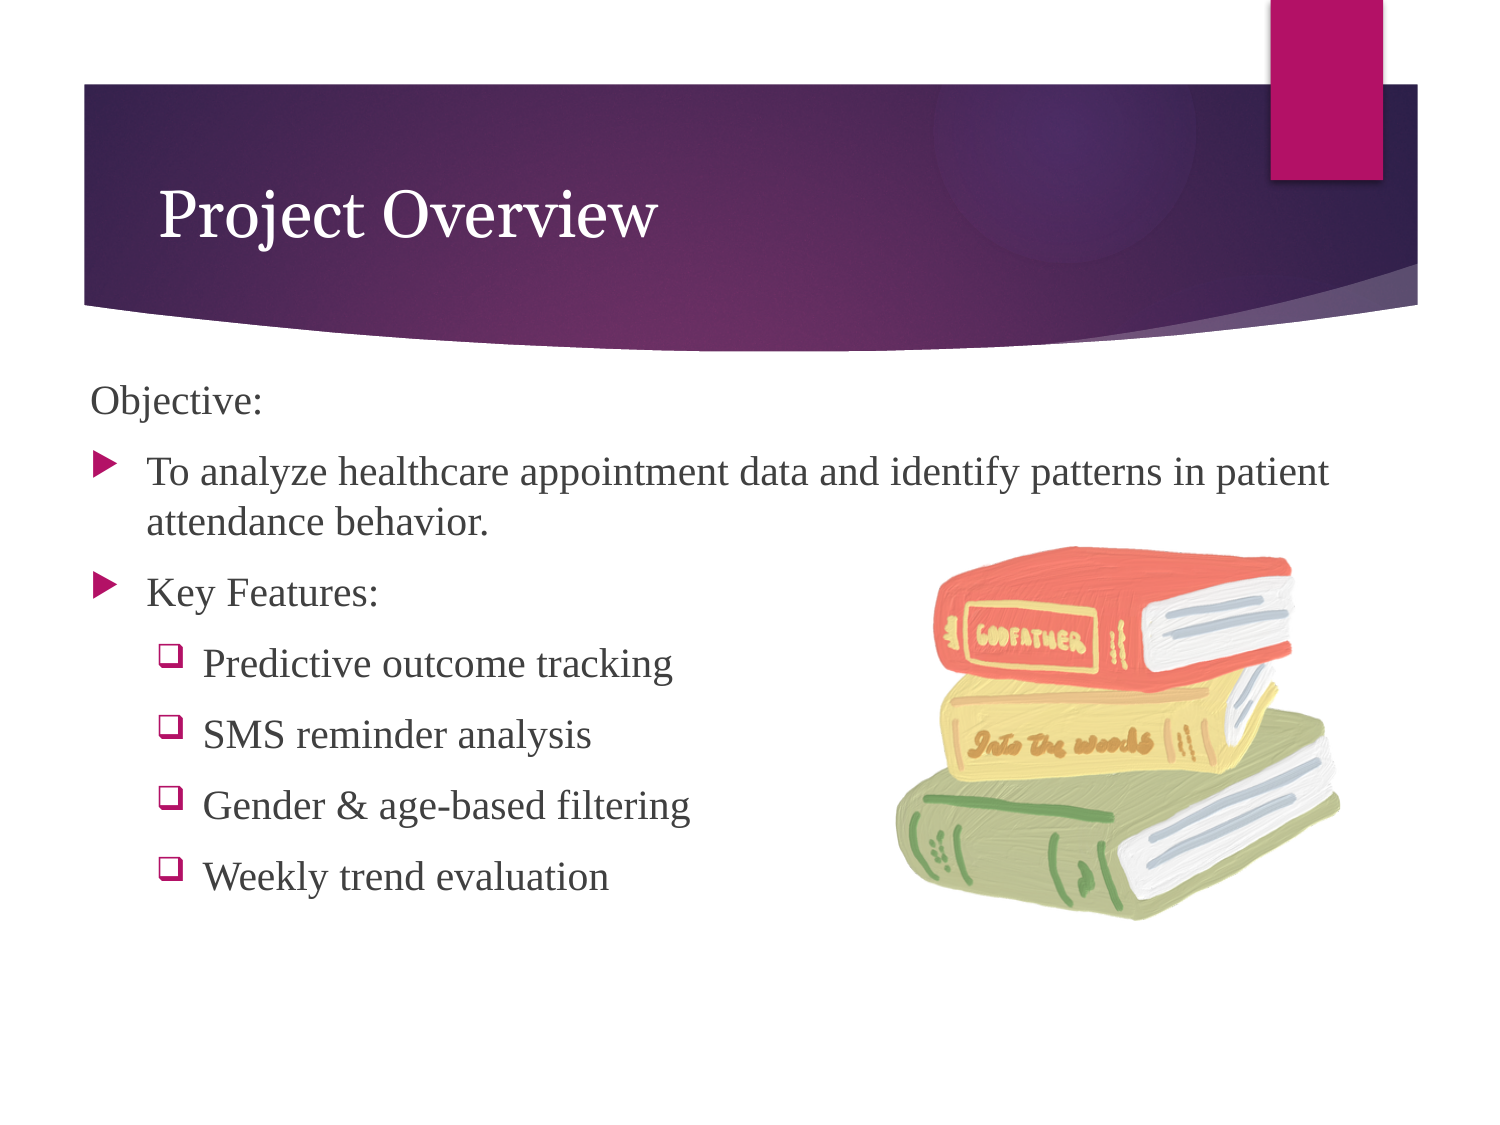

# Project Overview
Objective:
To analyze healthcare appointment data and identify patterns in patient attendance behavior.
Key Features:
Predictive outcome tracking
SMS reminder analysis
Gender & age-based filtering
Weekly trend evaluation